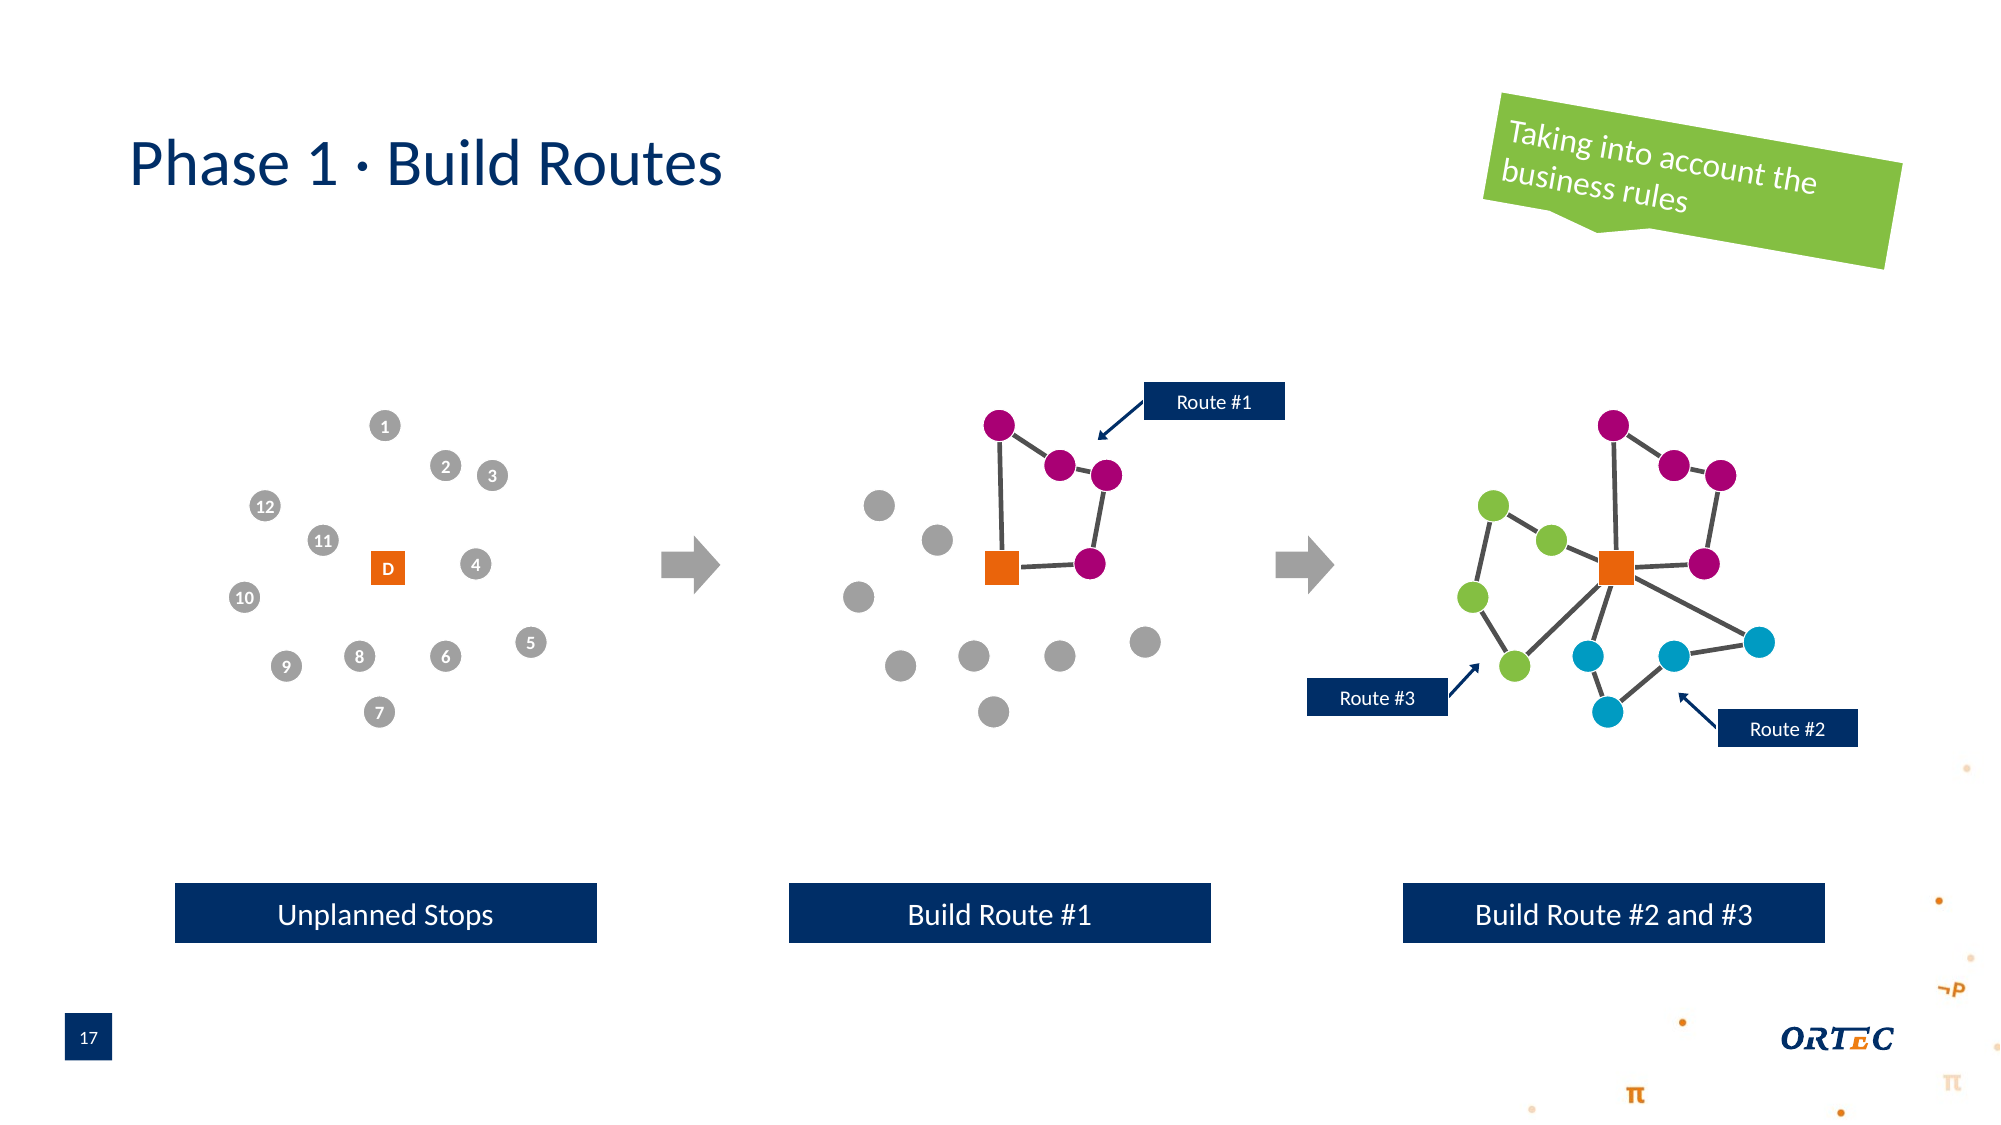

Taking into account the business rules

Route #3
Route #2
Build Route #2 and #3
# Phase 1 · Build Routes
Route #1

Build Route #1

1
2
3
12
11
4
D
10
5
8
6
9
7
Unplanned Stops
17